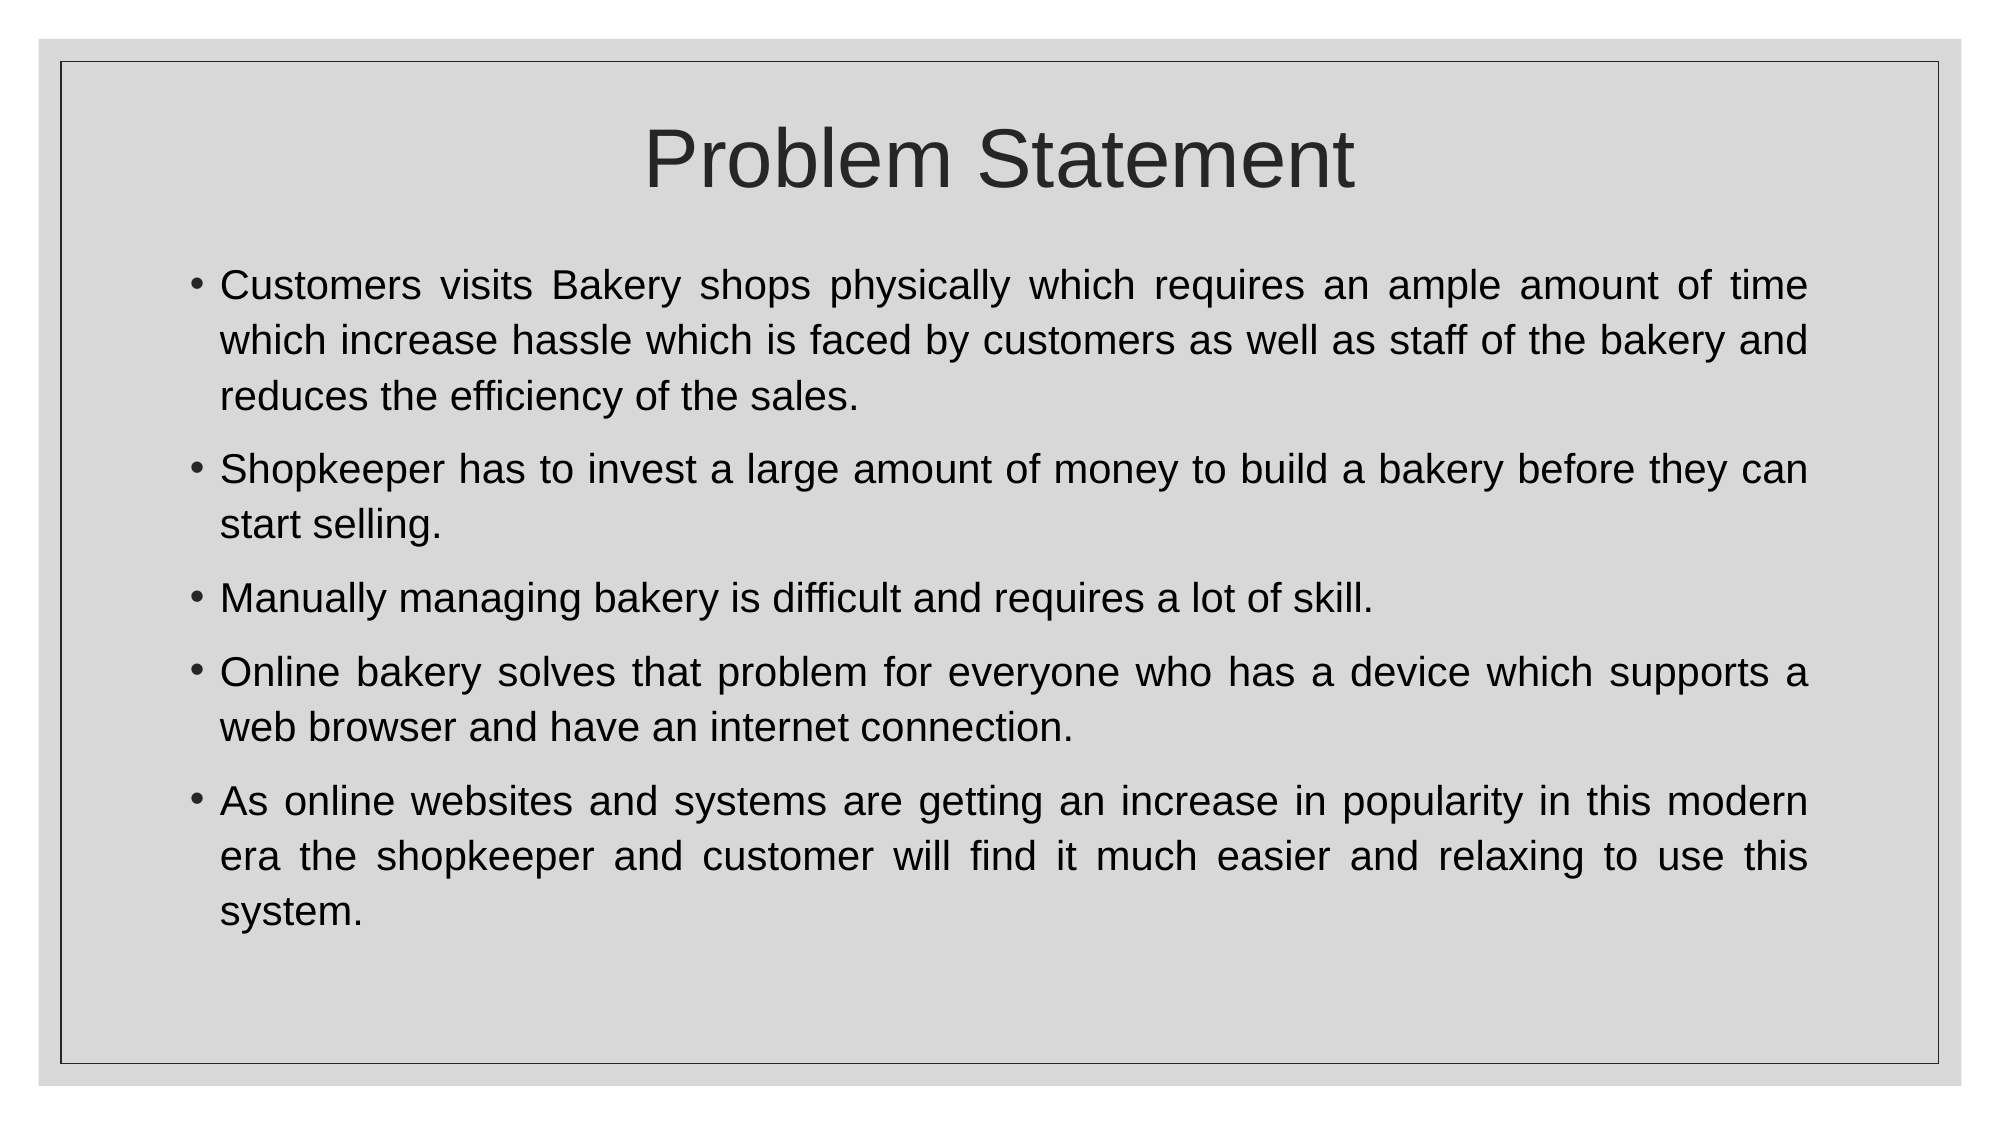

# Problem Statement
Customers visits Bakery shops physically which requires an ample amount of time which increase hassle which is faced by customers as well as staff of the bakery and reduces the efficiency of the sales.
Shopkeeper has to invest a large amount of money to build a bakery before they can start selling.
Manually managing bakery is difficult and requires a lot of skill.
Online bakery solves that problem for everyone who has a device which supports a web browser and have an internet connection.
As online websites and systems are getting an increase in popularity in this modern era the shopkeeper and customer will find it much easier and relaxing to use this system.